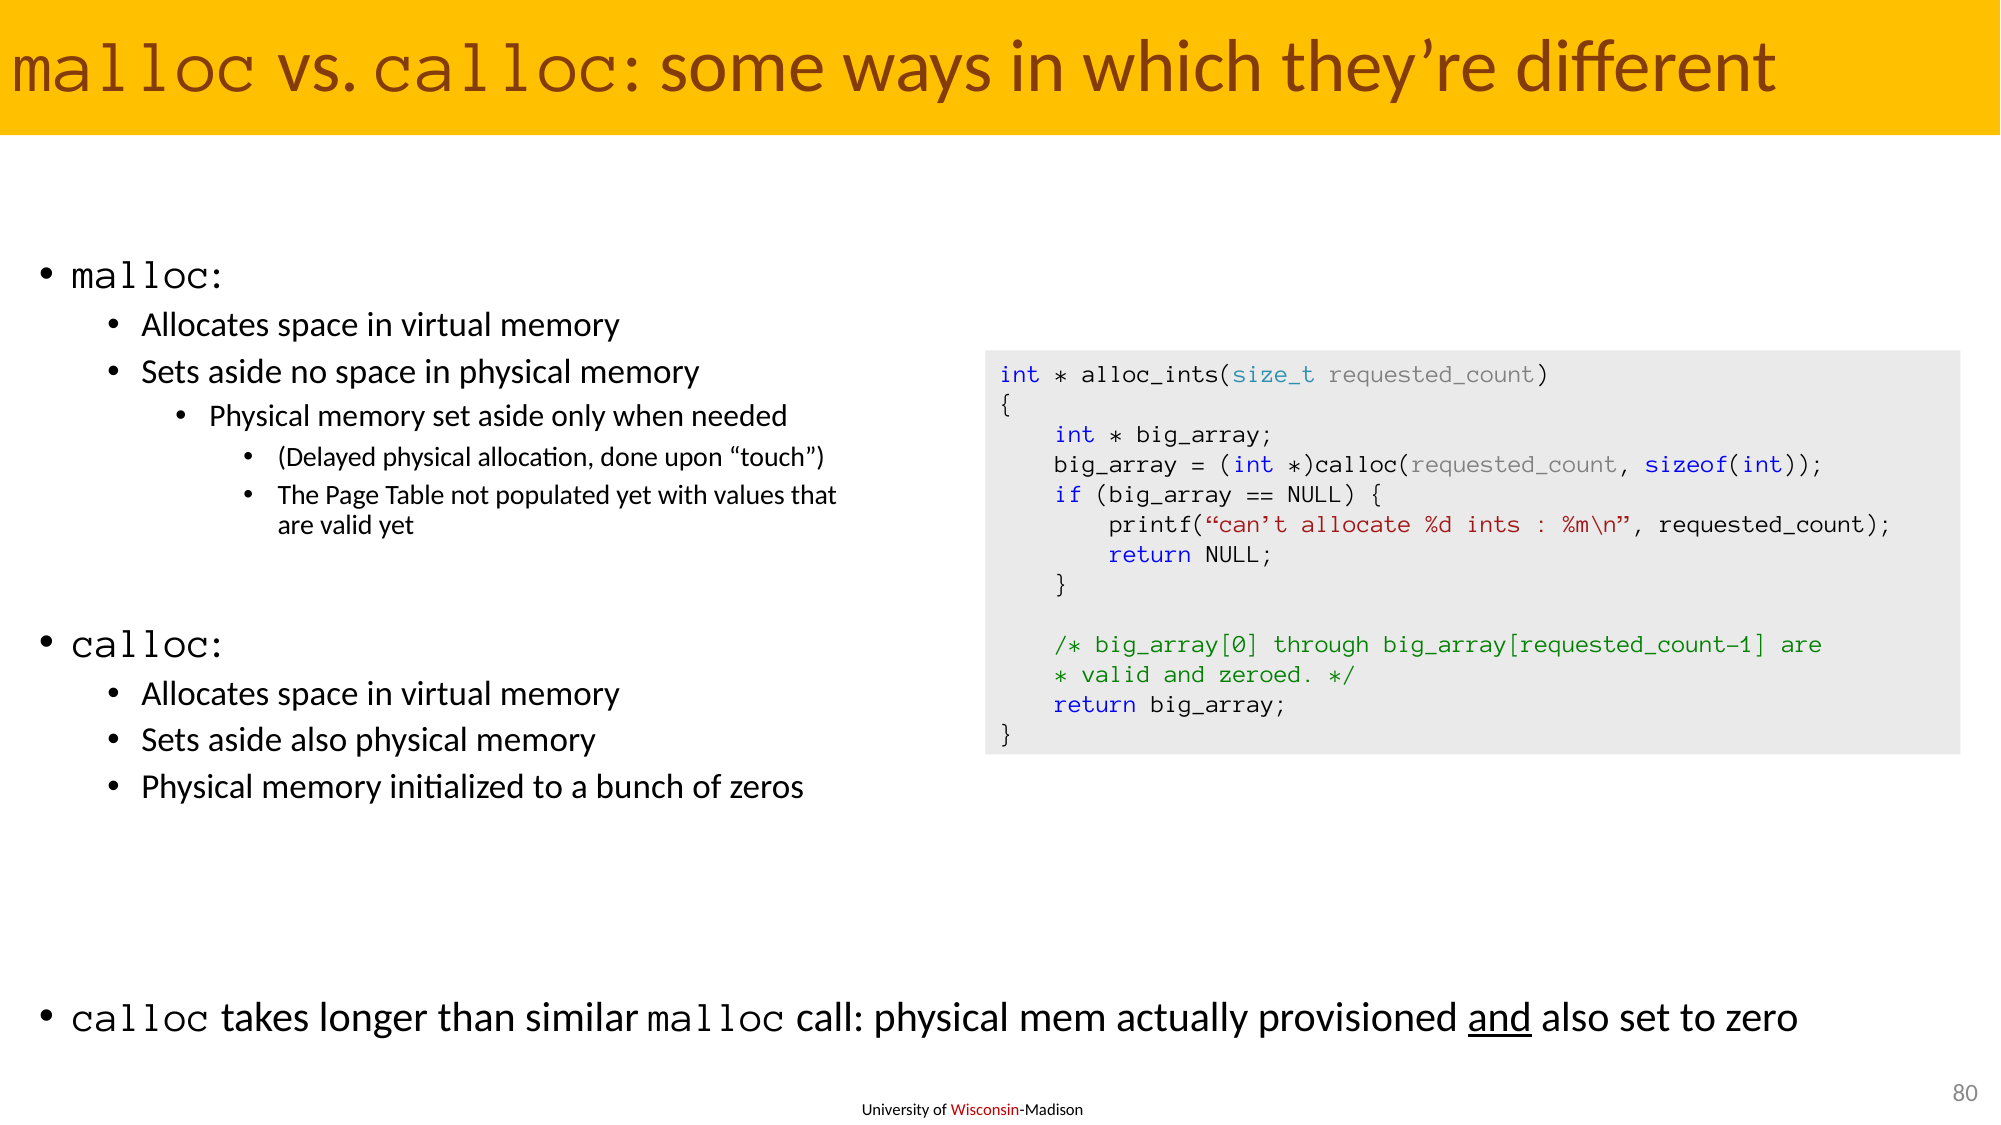

# malloc vs. calloc: some ways in which they’re different
malloc:
Allocates space in virtual memory
Sets aside no space in physical memory
Physical memory set aside only when needed
(Delayed physical allocation, done upon “touch”)
The Page Table not populated yet with values that
are valid yet

calloc:
Allocates space in virtual memory
Sets aside also physical memory
Physical memory initialized to a bunch of zeros

calloc takes longer than similar malloc call: physical mem actually provisioned and also set to zero
int * alloc_ints(size_t requested_count)
{
    int * big_array;
    big_array = (int *)calloc(requested_count, sizeof(int));
    if (big_array == NULL) {
        printf(“can’t allocate %d ints : %m\n”, requested_count);
        return NULL;
    }

    /* big_array[0] through big_array[requested_count-1] are
    * valid and zeroed. */
    return big_array;
}
80